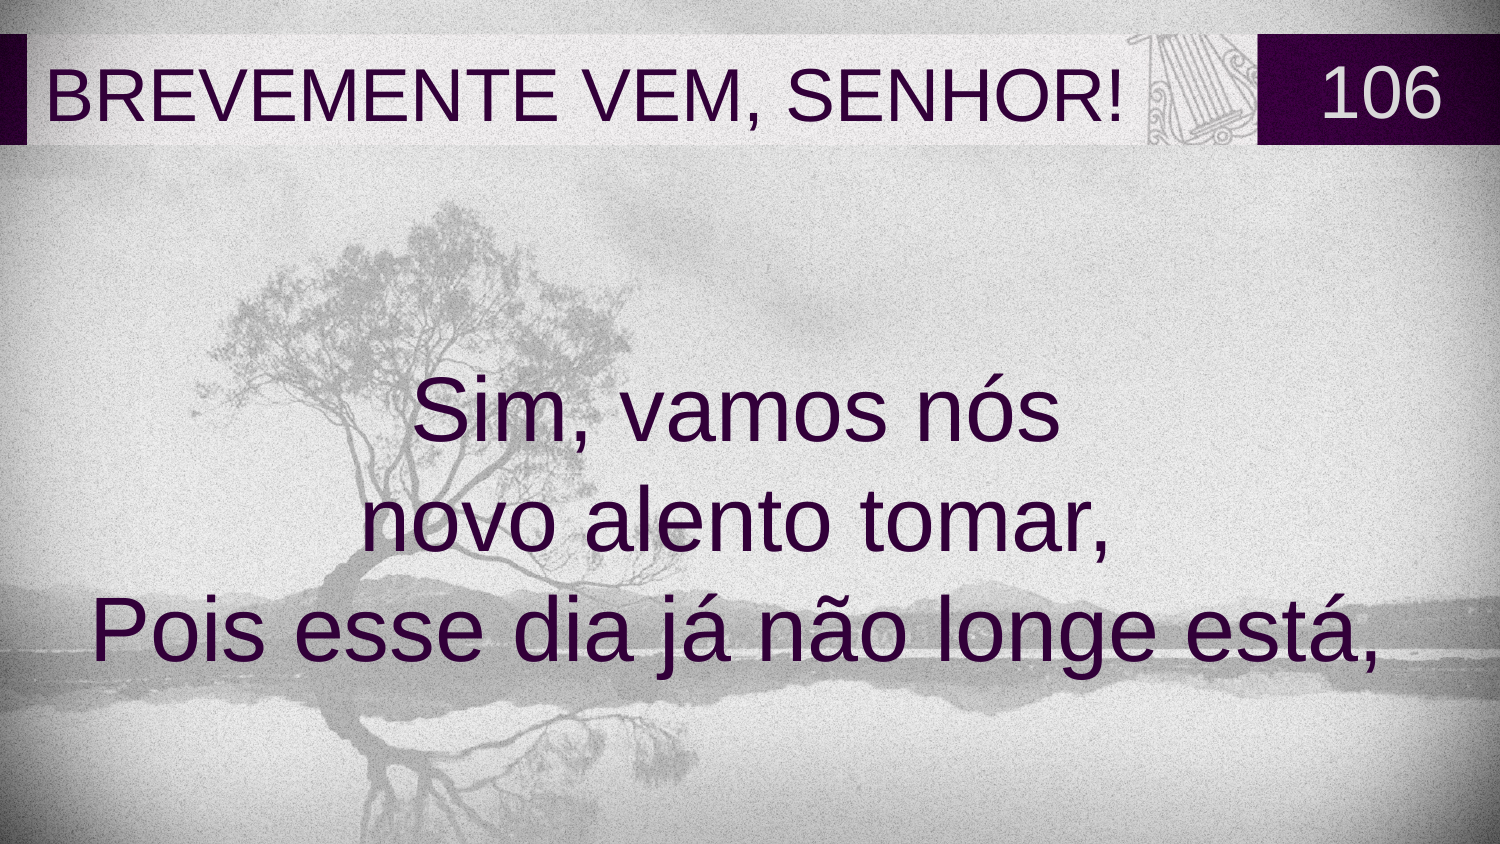

# BREVEMENTE VEM, SENHOR!
106
Sim, vamos nós
novo alento tomar,
Pois esse dia já não longe está,